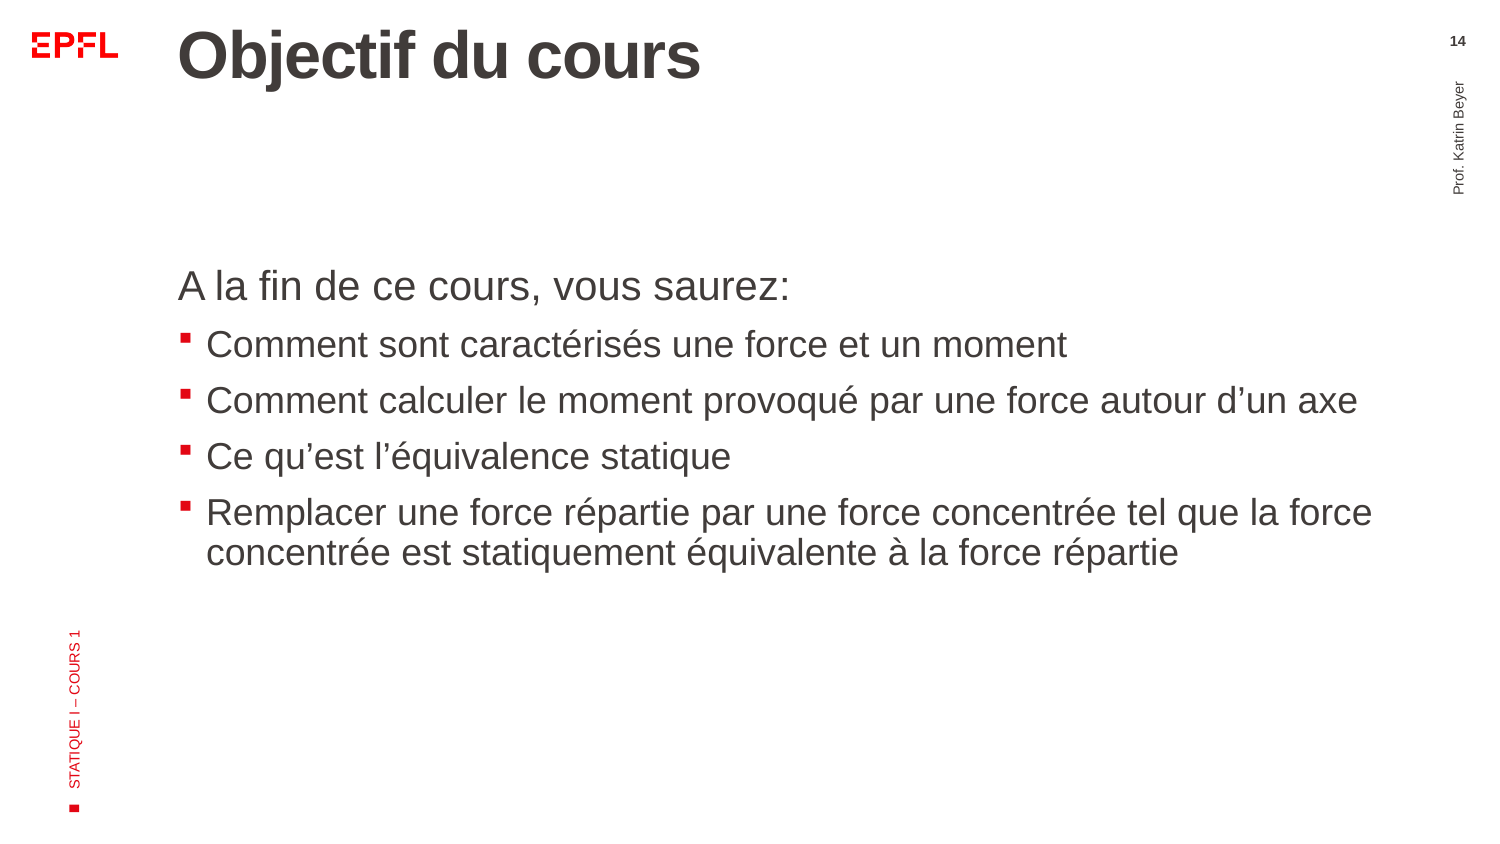

# Objectif du cours
14
A la fin de ce cours, vous saurez:
Comment sont caractérisés une force et un moment
Comment calculer le moment provoqué par une force autour d’un axe
Ce qu’est l’équivalence statique
Remplacer une force répartie par une force concentrée tel que la force concentrée est statiquement équivalente à la force répartie

Prof. Katrin Beyer
STATIQUE I – COURS 1